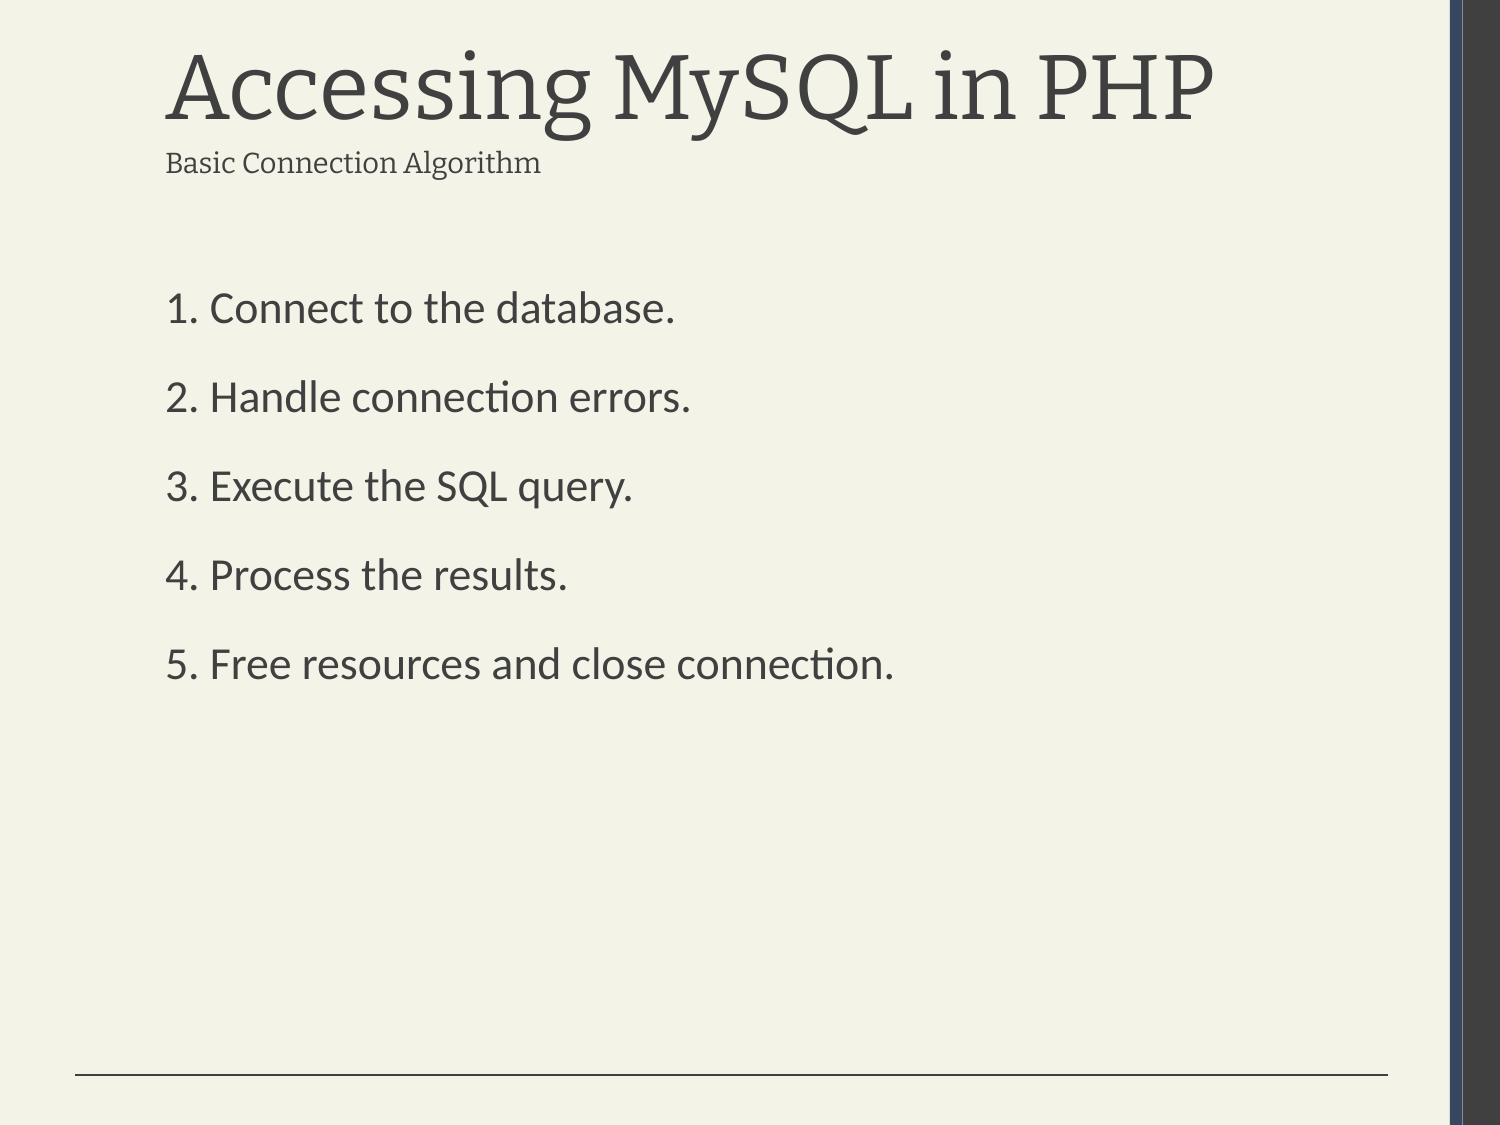

# Accessing MySQL in PHP
Basic Connection Algorithm
1. Connect to the database.
2. Handle connection errors.
3. Execute the SQL query.
4. Process the results.
5. Free resources and close connection.